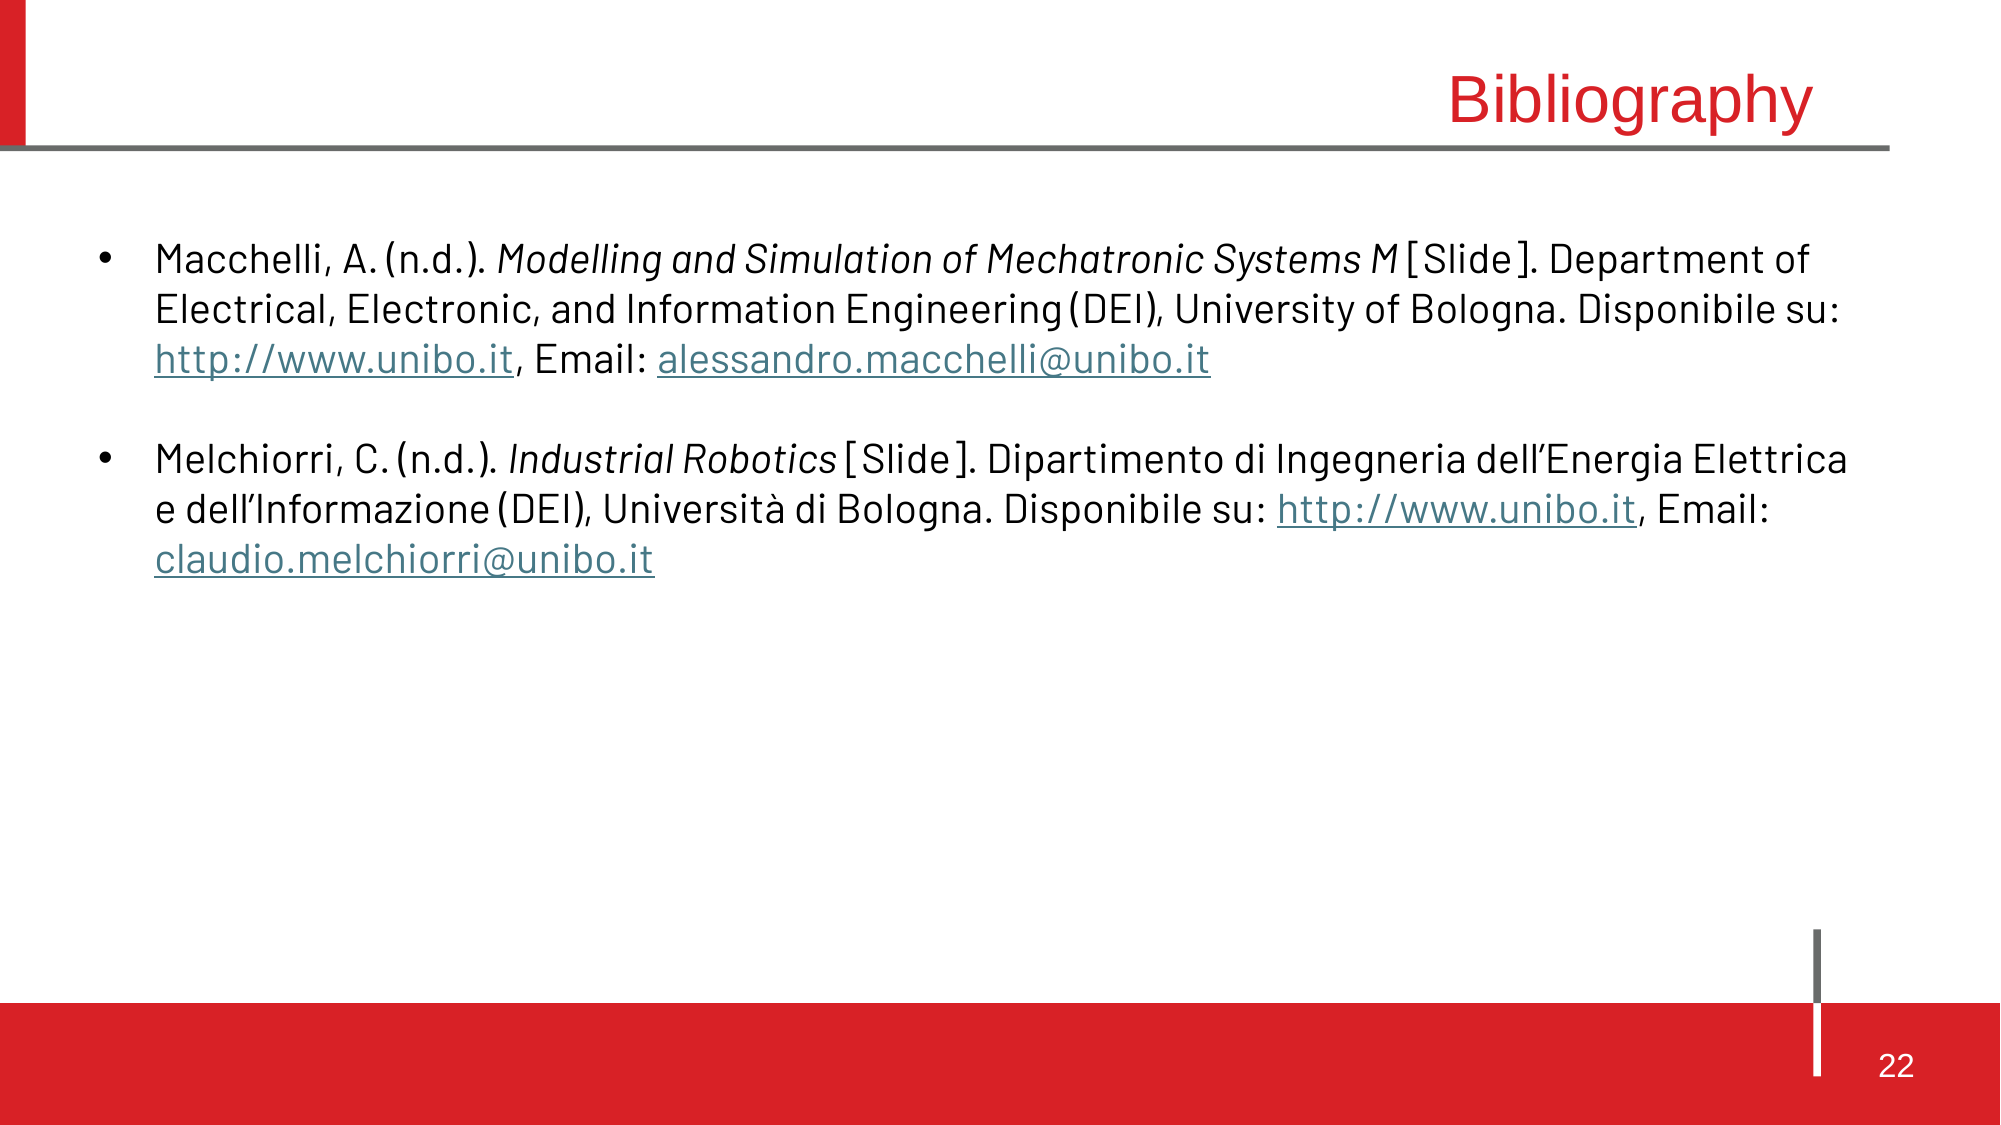

Bibliography

Macchelli, A. (n.d.). Modelling and Simulation of Mechatronic Systems M [Slide]. Department of Electrical, Electronic, and Information Engineering (DEI), University of Bologna. Disponibile su: http://www.unibo.it, Email: alessandro.macchelli@unibo.it

Melchiorri, C. (n.d.). Industrial Robotics [Slide]. Dipartimento di Ingegneria dell’Energia Elettrica e dell’Informazione (DEI), Università di Bologna. Disponibile su: http://www.unibo.it, Email: claudio.melchiorri@unibo.it

22